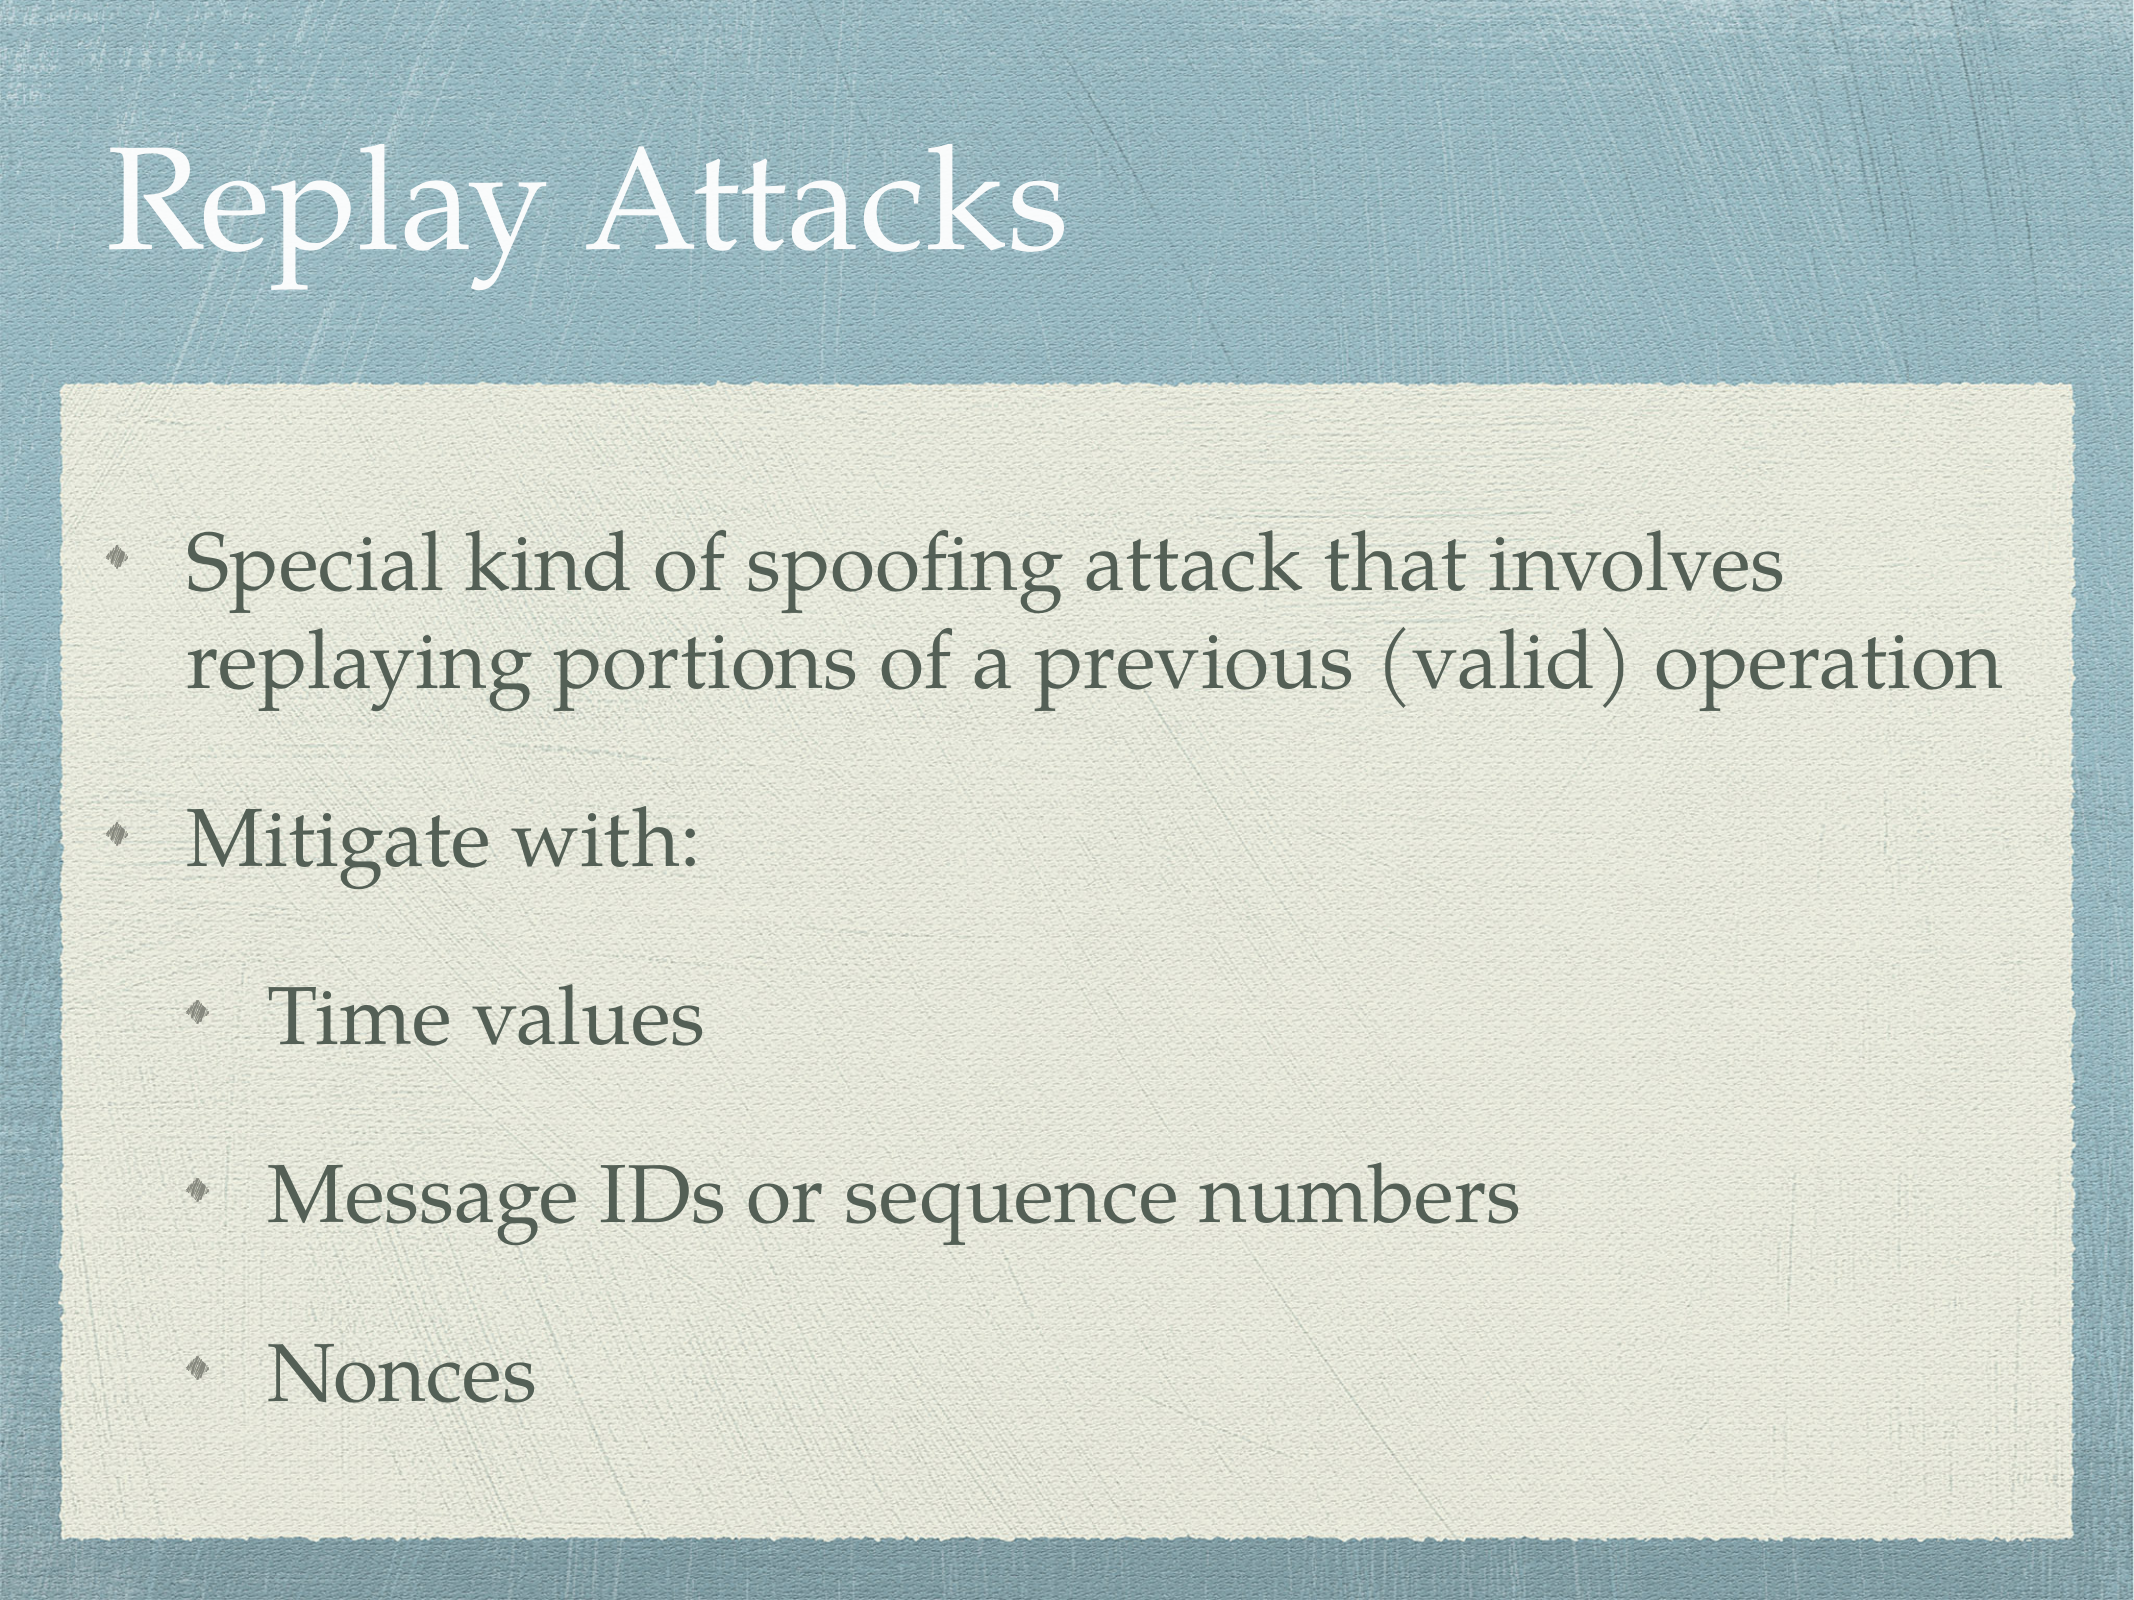

# Replay Attacks
Special kind of spoofing attack that involves replaying portions of a previous (valid) operation
Mitigate with:
Time values
Message IDs or sequence numbers
Nonces